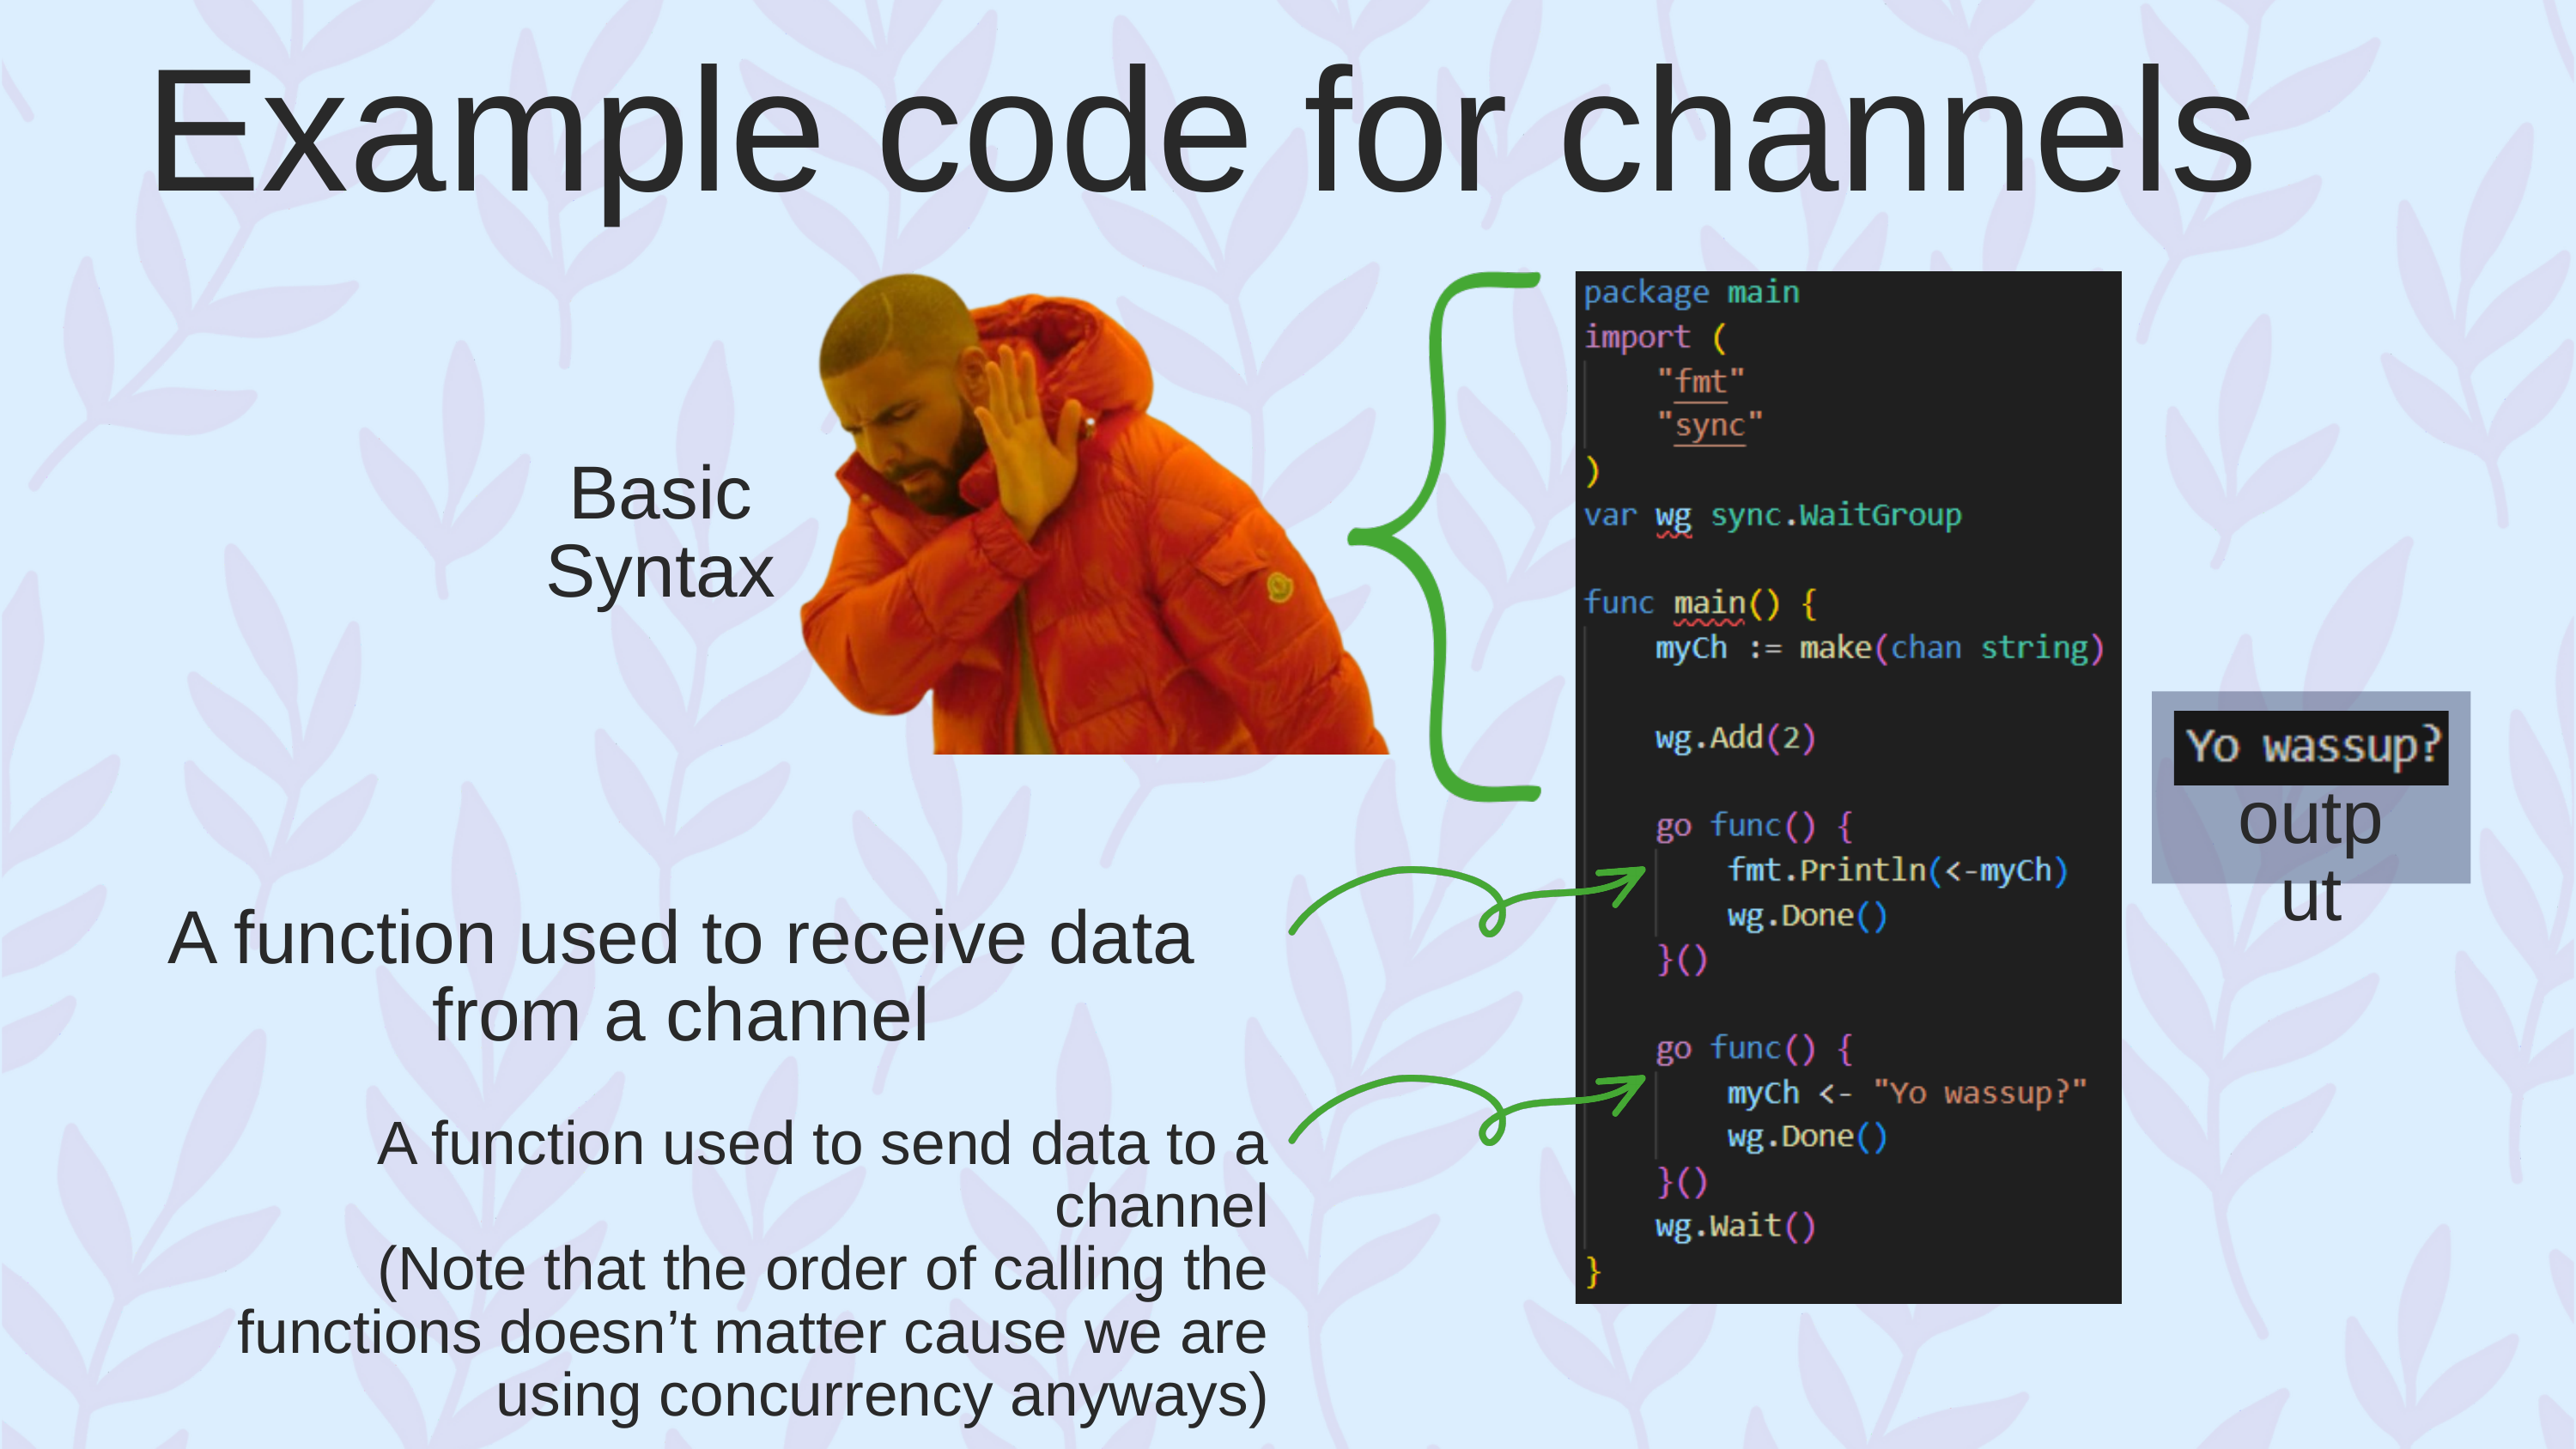

Example code for channels

Basic Syntax

output

A function used to receive data from a channel

A function used to send data to a channel
(Note that the order of calling the functions doesn’t matter cause we are using concurrency anyways)